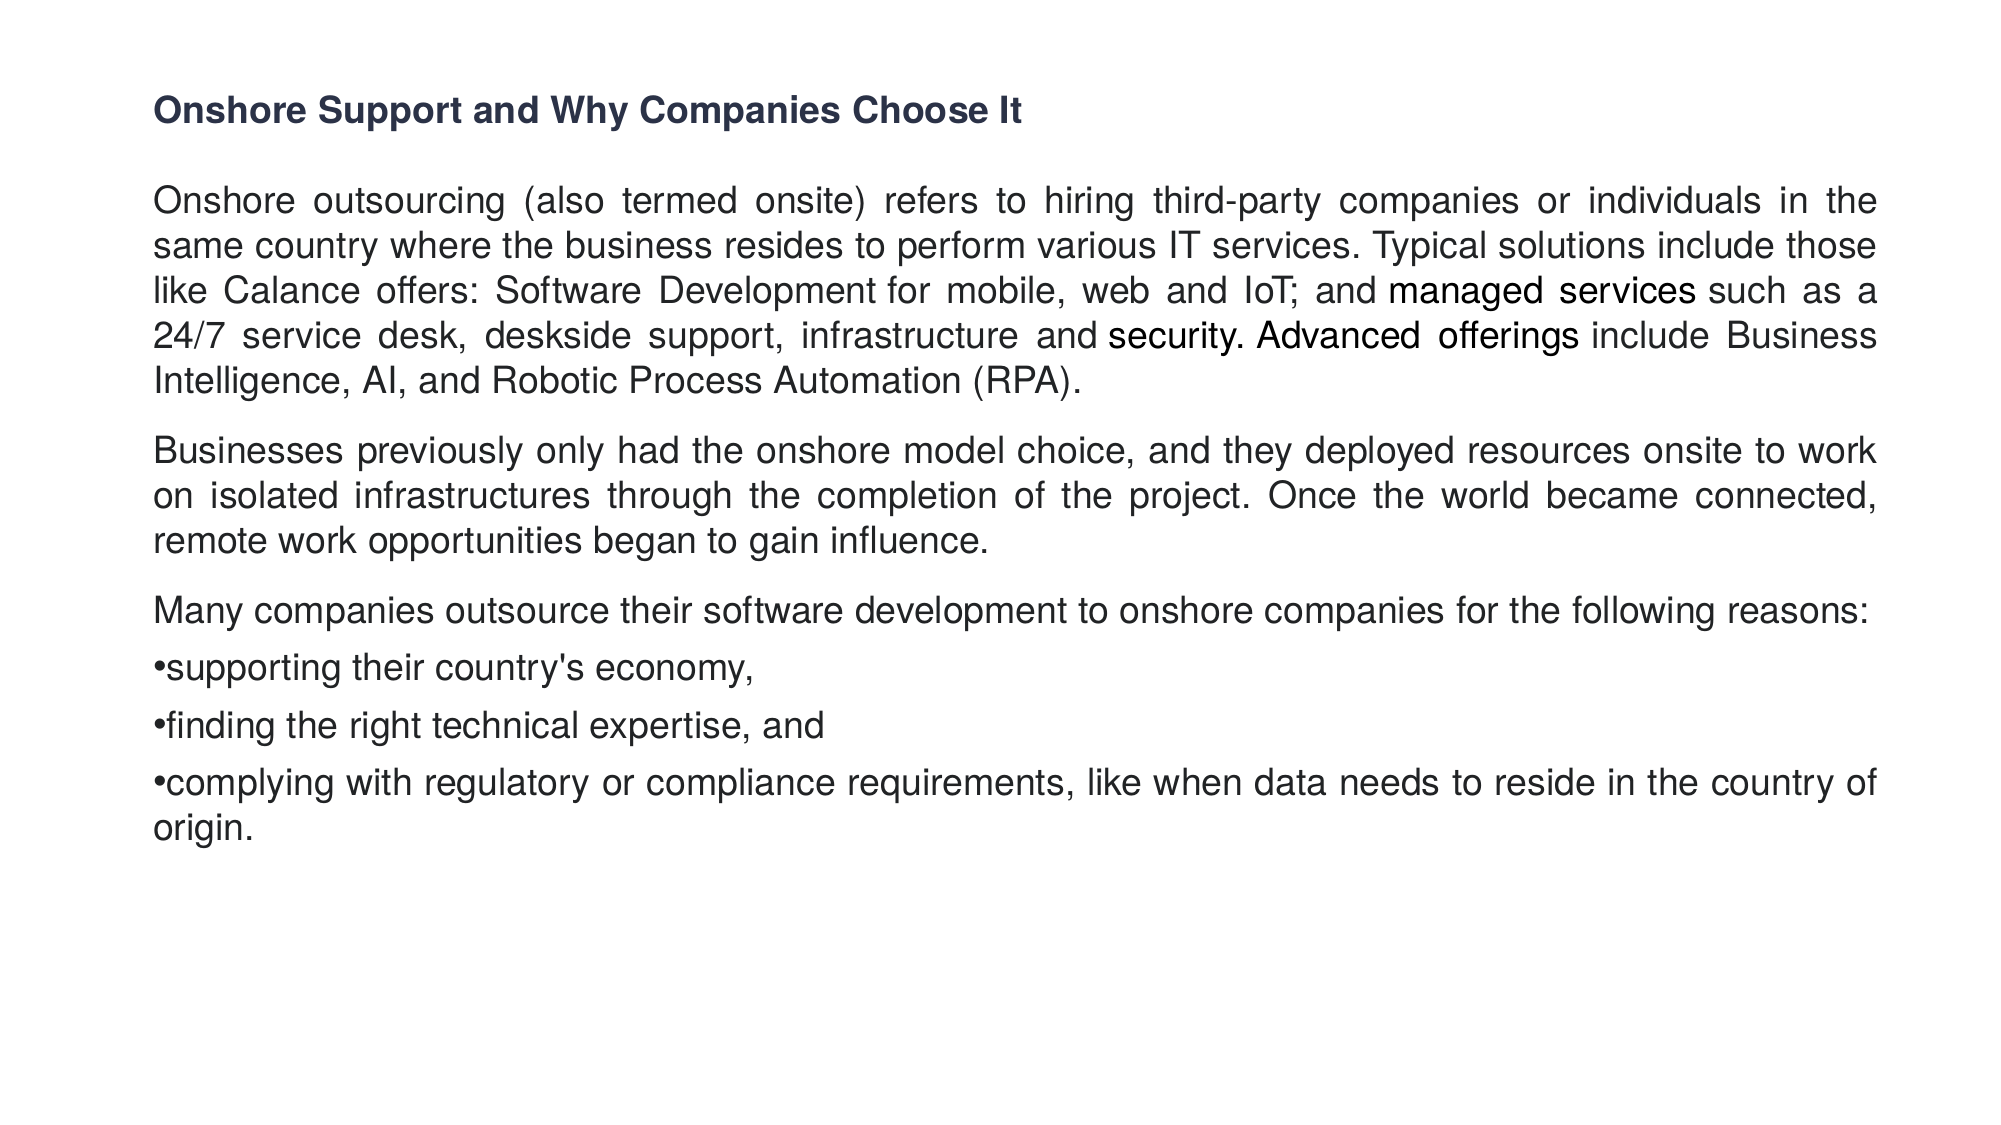

Onshore Support and Why Companies Choose It

Onshore outsourcing (also termed onsite) refers to hiring third-party companies or individuals in the same country where the business resides to perform various IT services. Typical solutions include those like Calance offers: Software Development for mobile, web and IoT; and managed services such as a 24/7 service desk, deskside support, infrastructure and security. Advanced offerings include Business Intelligence, AI, and Robotic Process Automation (RPA).
Businesses previously only had the onshore model choice, and they deployed resources onsite to work on isolated infrastructures through the completion of the project. Once the world became connected, remote work opportunities began to gain influence.
Many companies outsource their software development to onshore companies for the following reasons:
supporting their country's economy,
finding the right technical expertise, and
complying with regulatory or compliance requirements, like when data needs to reside in the country of origin.